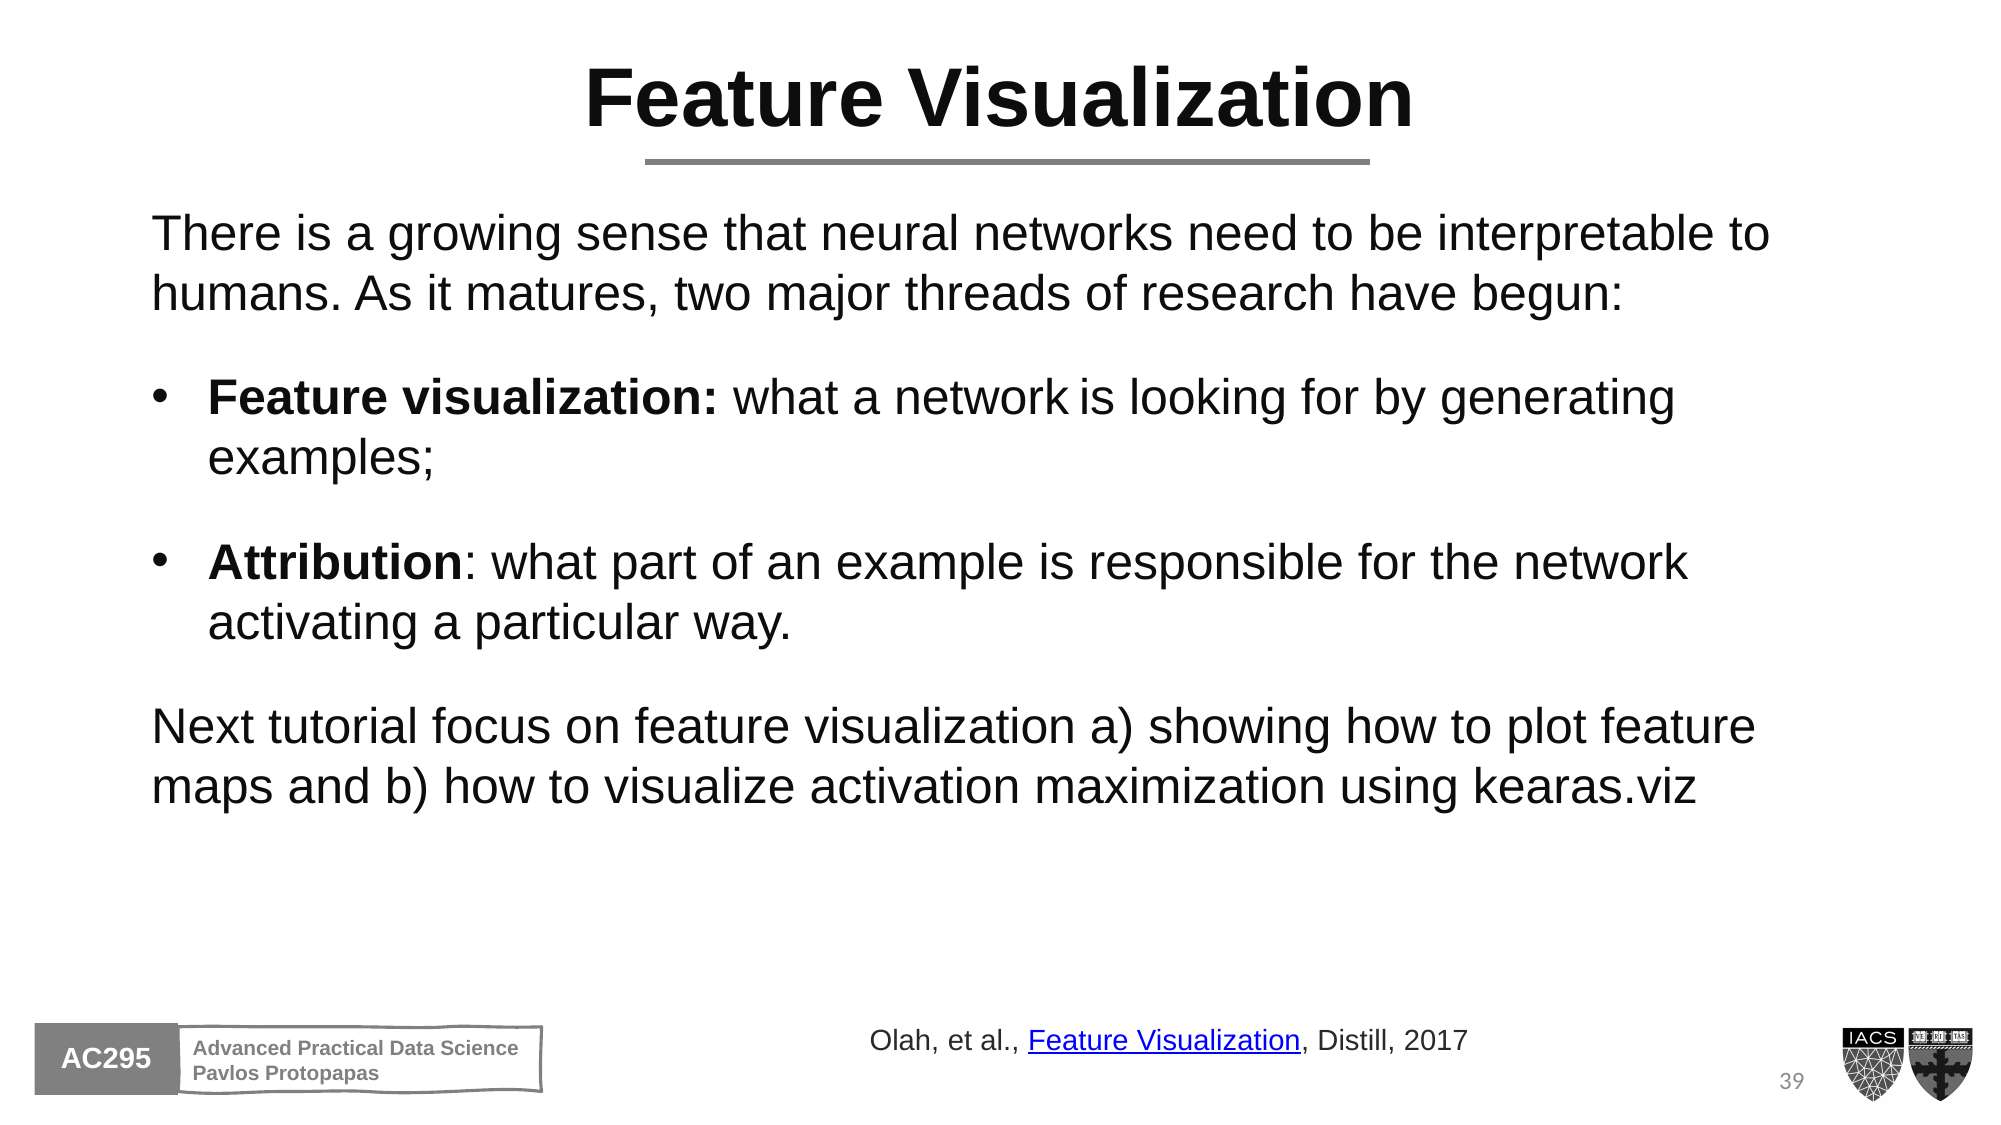

# Feature Visualization
There is a growing sense that neural networks need to be interpretable to humans. As it matures, two major threads of research have begun:
Feature visualization: what a network is looking for by generating examples;
Attribution: what part of an example is responsible for the network activating a particular way.
Next tutorial focus on feature visualization a) showing how to plot feature maps and b) how to visualize activation maximization using kearas.viz
Olah, et al., Feature Visualization, Distill, 2017

39